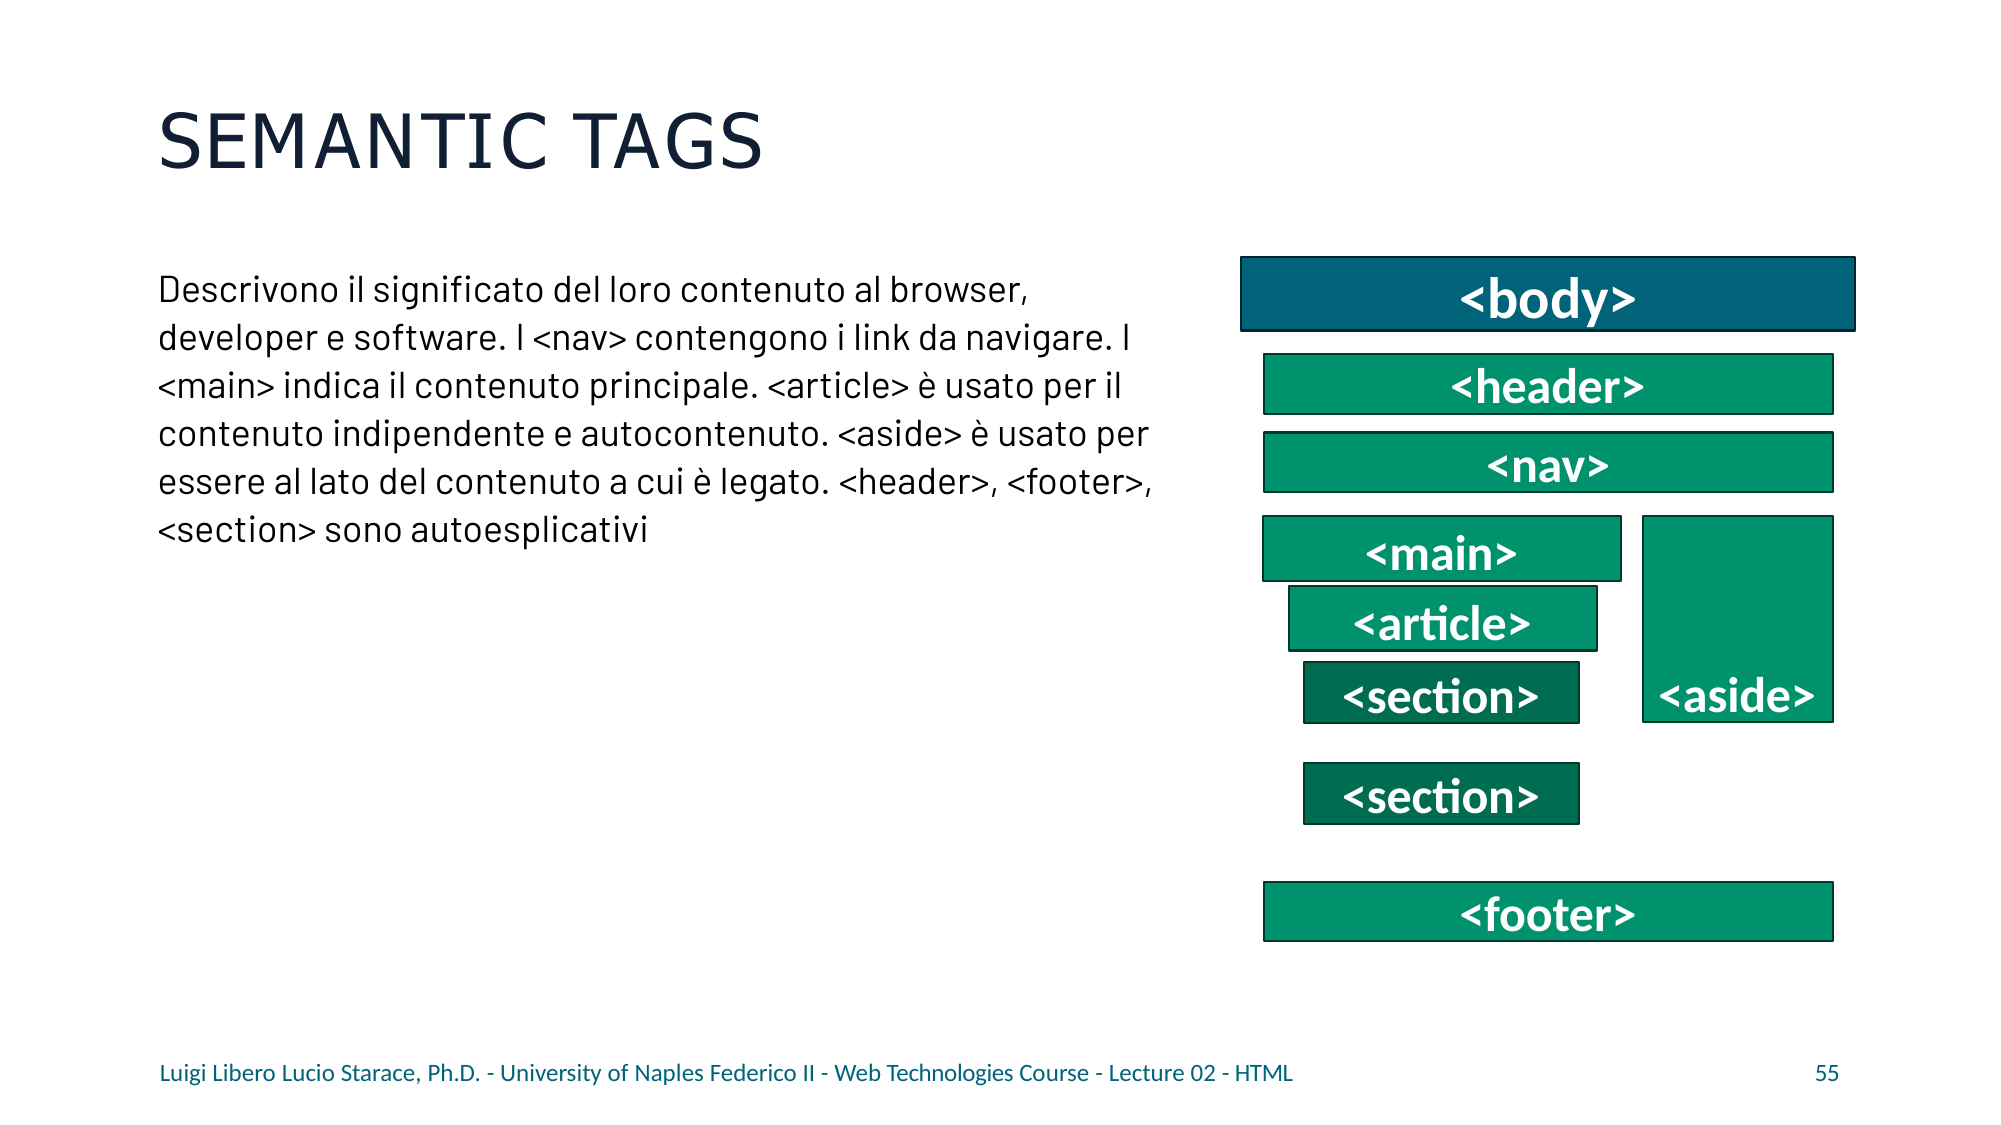

# SEMANTIC TAGS
Descrivono il significato del loro contenuto al browser, developer e software. I <nav> contengono i link da navigare. I <main> indica il contenuto principale. <article> è usato per il contenuto indipendente e autocontenuto. <aside> è usato per essere al lato del contenuto a cui è legato. <header>, <footer>, <section> sono autoesplicativi
<body>
<header>
<nav>
<main>

<aside>
<article>
<section>
<section>
<footer>
Luigi Libero Lucio Starace, Ph.D. - University of Naples Federico II - Web Technologies Course - Lecture 02 - HTML
55